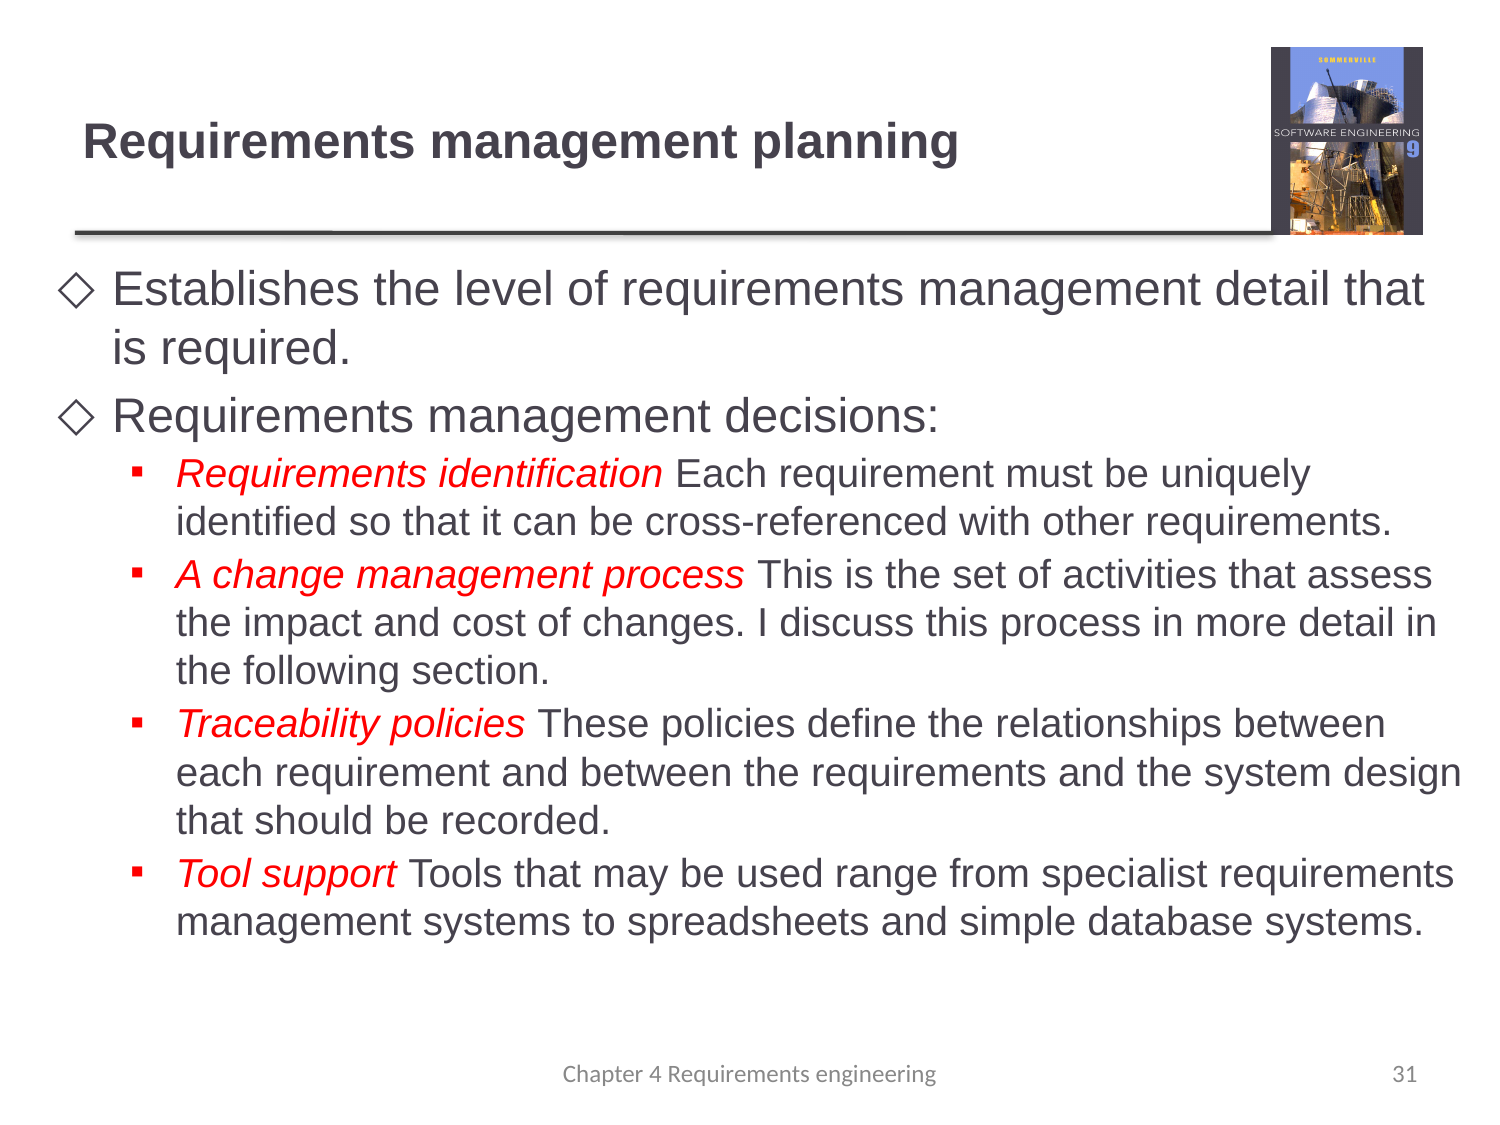

# Requirements management planning
Establishes the level of requirements management detail that is required.
Requirements management decisions:
Requirements identification Each requirement must be uniquely identified so that it can be cross-referenced with other requirements.
A change management process This is the set of activities that assess the impact and cost of changes. I discuss this process in more detail in the following section.
Traceability policies These policies define the relationships between each requirement and between the requirements and the system design that should be recorded.
Tool support Tools that may be used range from specialist requirements management systems to spreadsheets and simple database systems.
Chapter 4 Requirements engineering
31